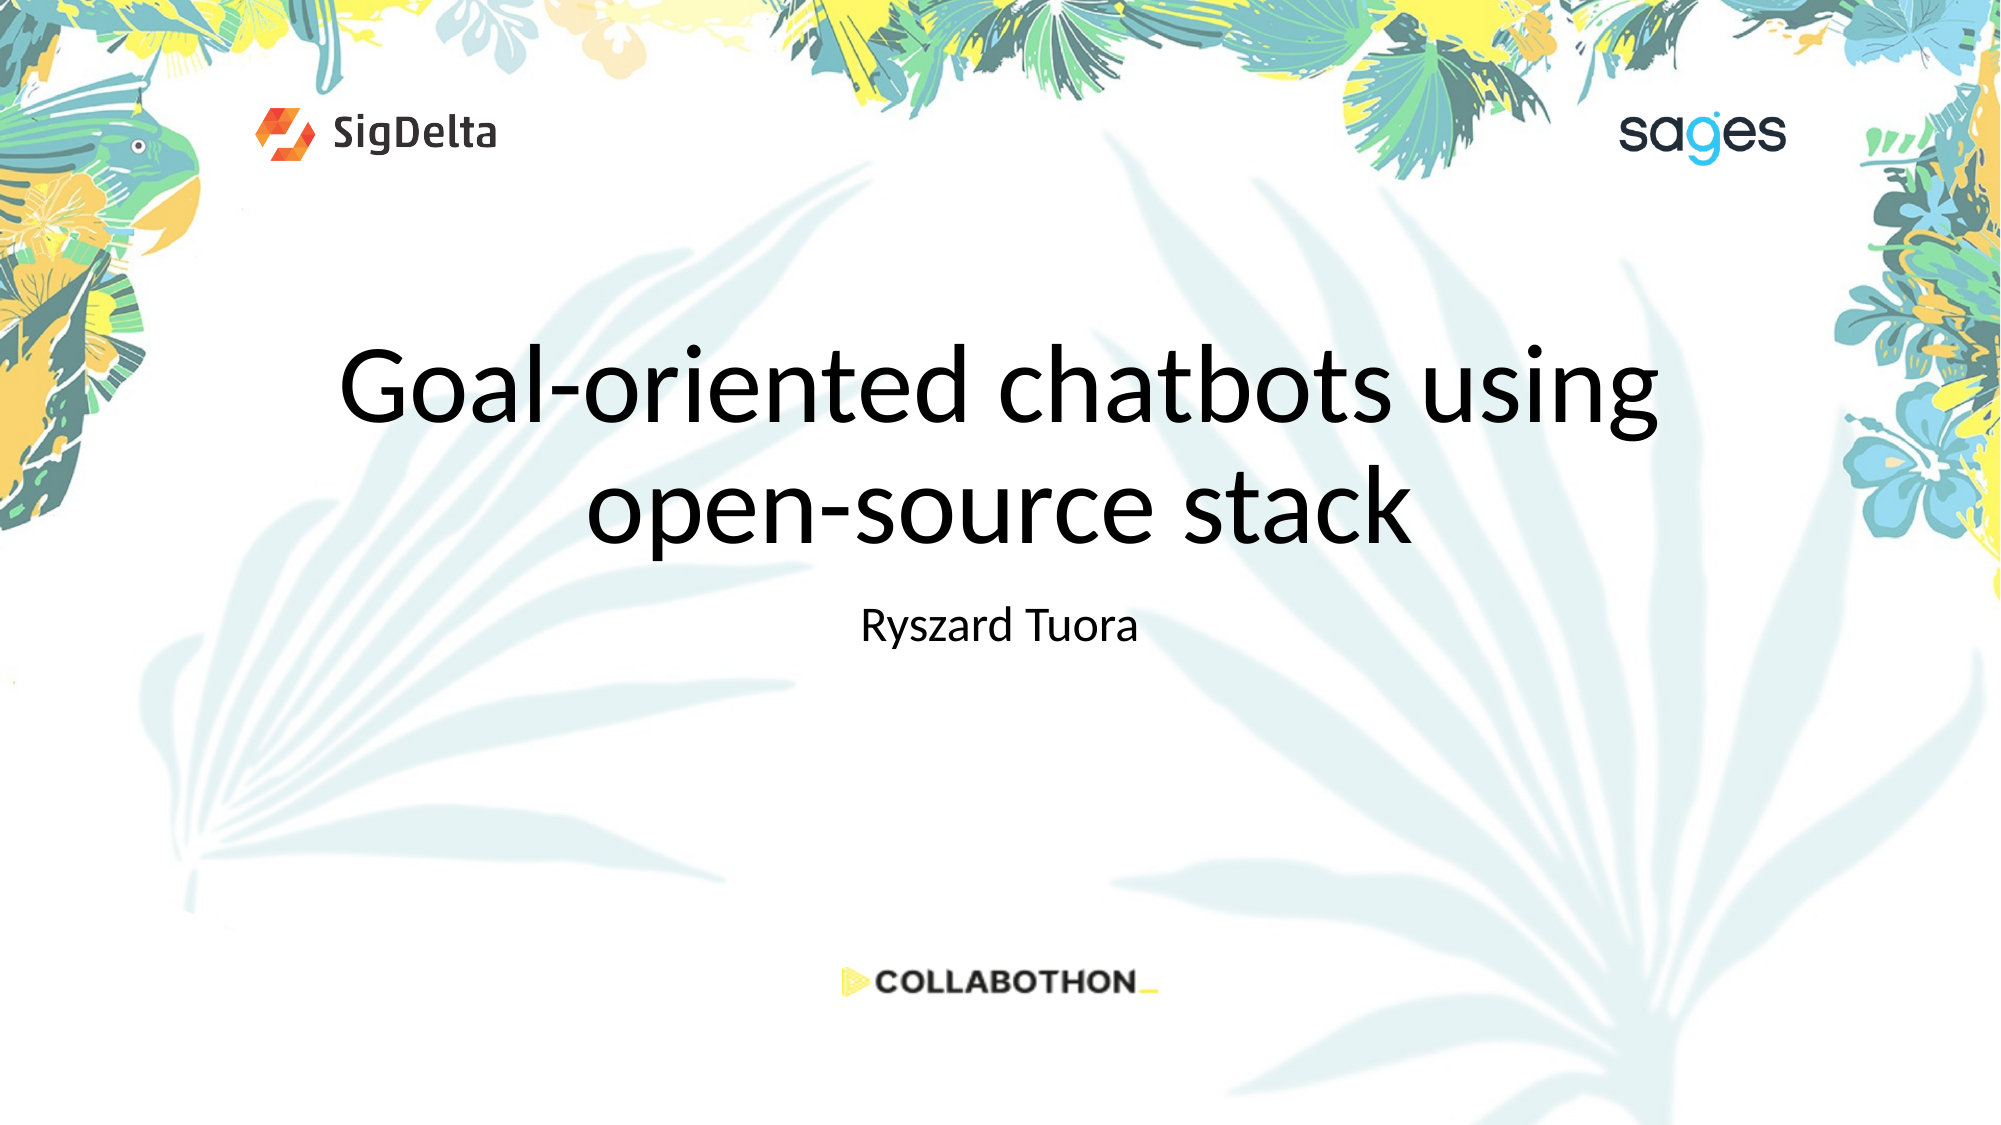

Goal-oriented chatbots using open-source stack
Ryszard Tuora